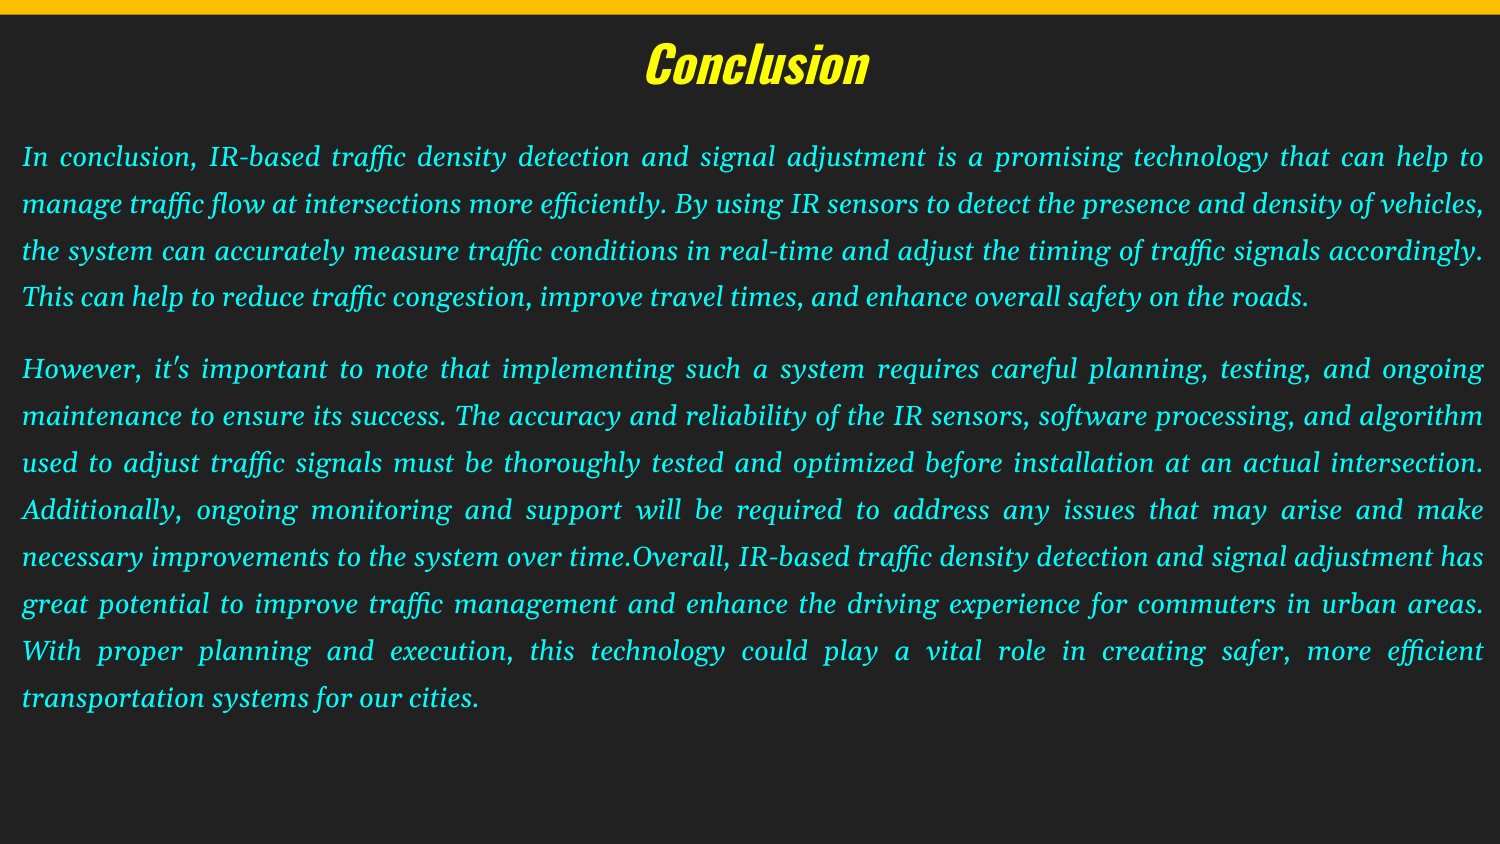

# Conclusion
In conclusion, IR-based traffic density detection and signal adjustment is a promising technology that can help to manage traffic flow at intersections more efficiently. By using IR sensors to detect the presence and density of vehicles, the system can accurately measure traffic conditions in real-time and adjust the timing of traffic signals accordingly. This can help to reduce traffic congestion, improve travel times, and enhance overall safety on the roads.
However, it's important to note that implementing such a system requires careful planning, testing, and ongoing maintenance to ensure its success. The accuracy and reliability of the IR sensors, software processing, and algorithm used to adjust traffic signals must be thoroughly tested and optimized before installation at an actual intersection. Additionally, ongoing monitoring and support will be required to address any issues that may arise and make necessary improvements to the system over time.Overall, IR-based traffic density detection and signal adjustment has great potential to improve traffic management and enhance the driving experience for commuters in urban areas. With proper planning and execution, this technology could play a vital role in creating safer, more efficient transportation systems for our cities.